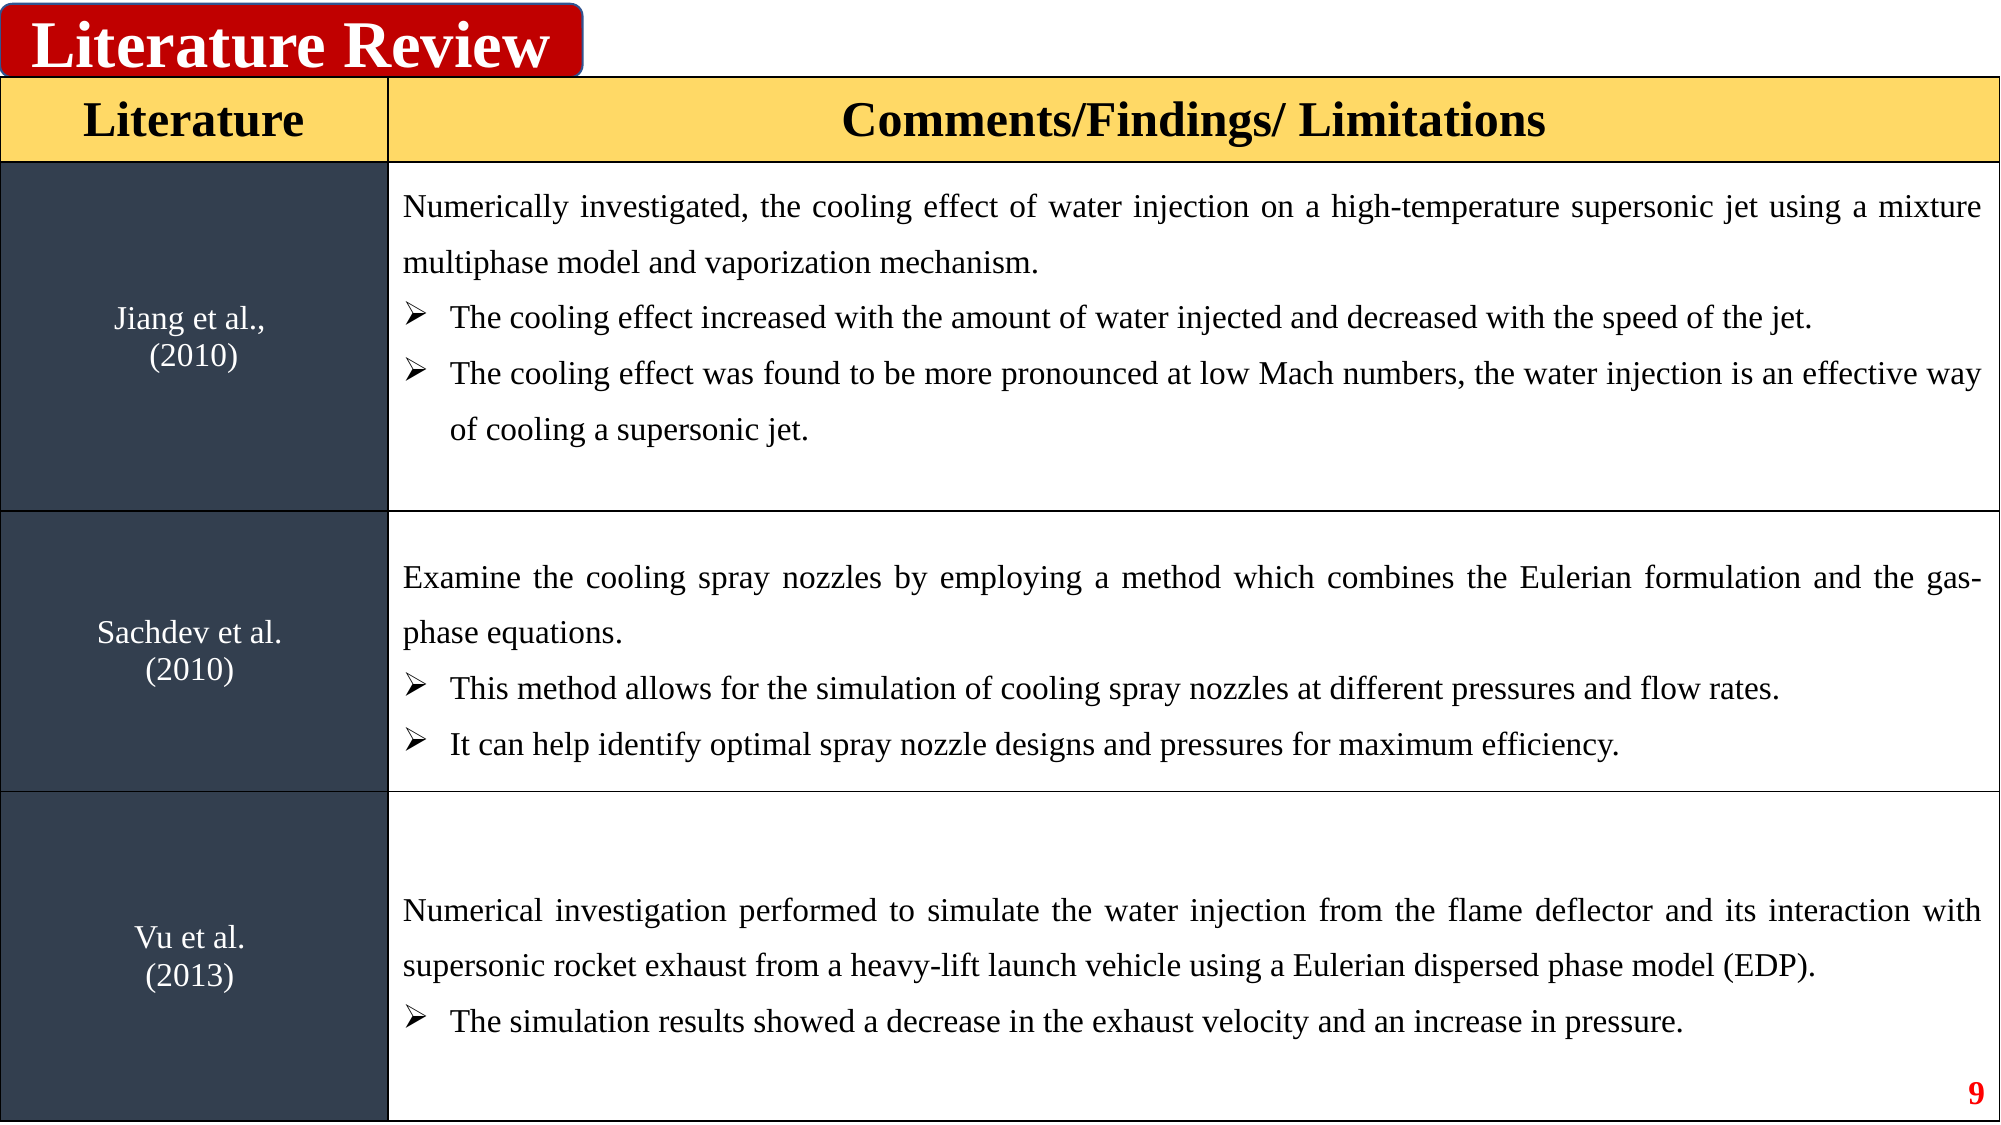

Literature Review
| Literature | Comments/Findings/ Limitations |
| --- | --- |
| Jiang et al., (2010) | Numerically investigated, the cooling effect of water injection on a high-temperature supersonic jet using a mixture multiphase model and vaporization mechanism. The cooling effect increased with the amount of water injected and decreased with the speed of the jet. The cooling effect was found to be more pronounced at low Mach numbers, the water injection is an effective way of cooling a supersonic jet. |
| Sachdev et al. (2010) | Examine the cooling spray nozzles by employing a method which combines the Eulerian formulation and the gas-phase equations. This method allows for the simulation of cooling spray nozzles at different pressures and flow rates. It can help identify optimal spray nozzle designs and pressures for maximum efficiency. |
| Vu et al. (2013) | Numerical investigation performed to simulate the water injection from the flame deflector and its interaction with supersonic rocket exhaust from a heavy-lift launch vehicle using a Eulerian dispersed phase model (EDP). The simulation results showed a decrease in the exhaust velocity and an increase in pressure. |
9